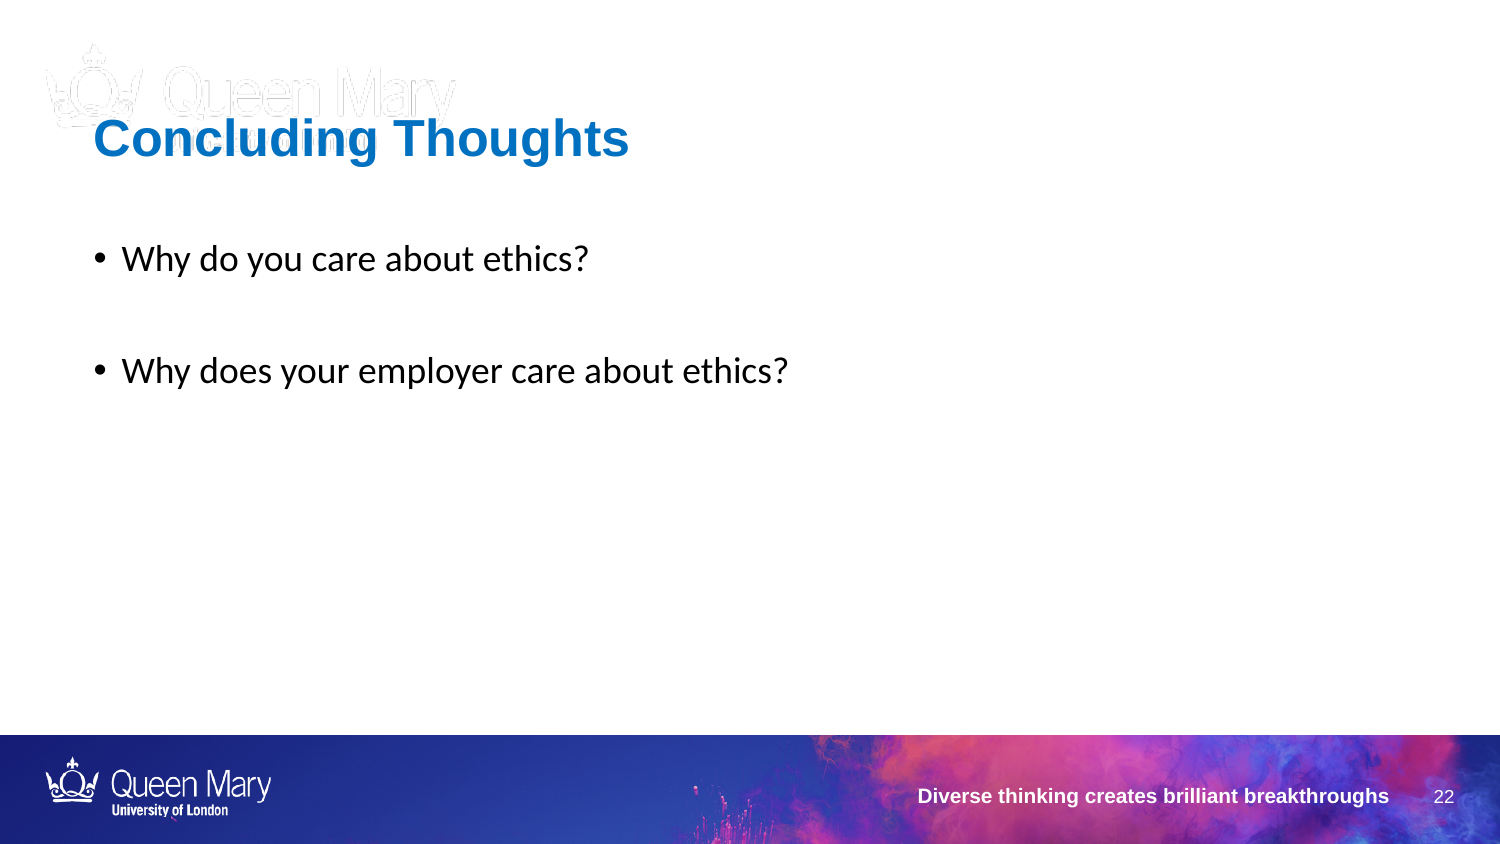

# Concluding Thoughts

Why do you care about ethics?

Why does your employer care about ethics?